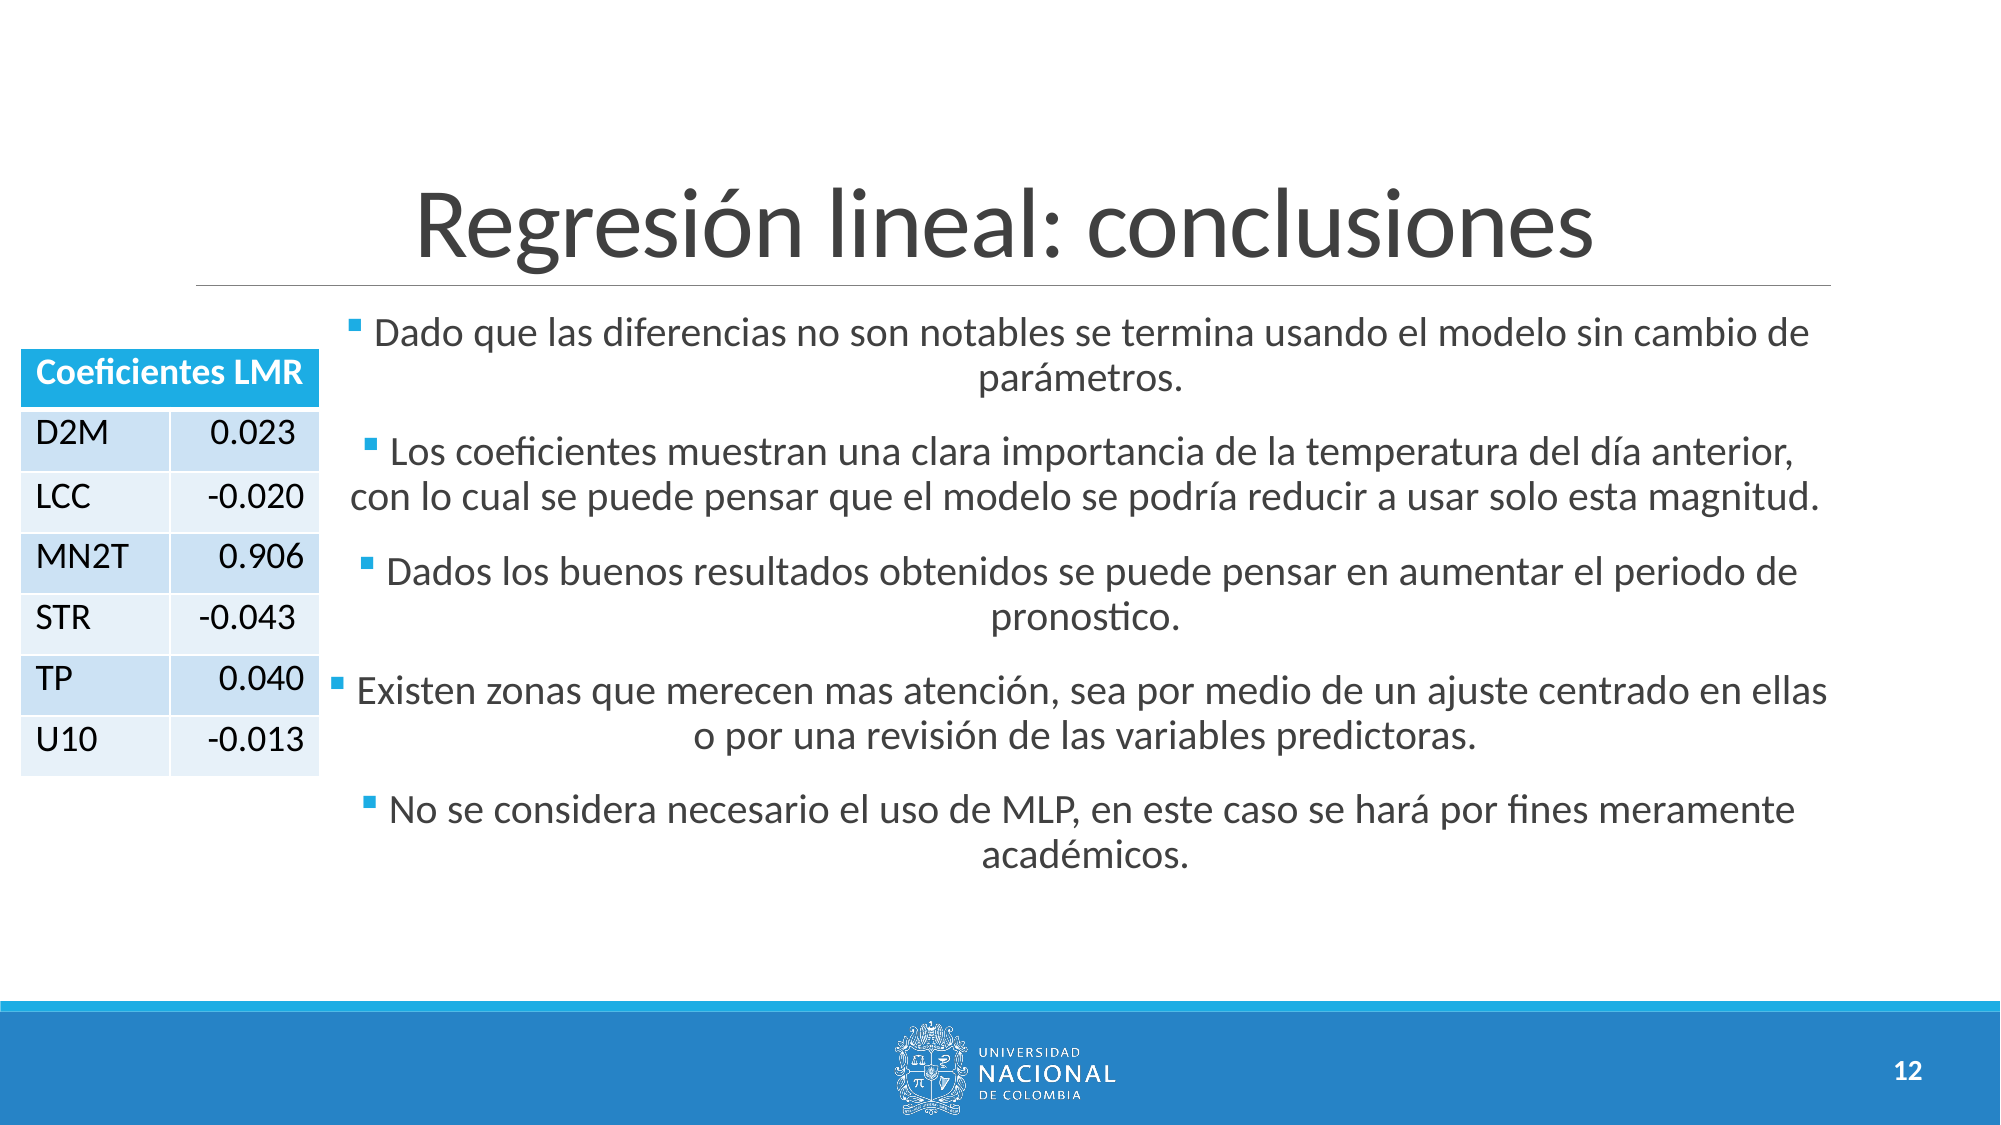

# Regresión lineal: conclusiones
 Dado que las diferencias no son notables se termina usando el modelo sin cambio de parámetros.
 Los coeficientes muestran una clara importancia de la temperatura del día anterior, con lo cual se puede pensar que el modelo se podría reducir a usar solo esta magnitud.
 Dados los buenos resultados obtenidos se puede pensar en aumentar el periodo de pronostico.
 Existen zonas que merecen mas atención, sea por medio de un ajuste centrado en ellas o por una revisión de las variables predictoras.
 No se considera necesario el uso de MLP, en este caso se hará por fines meramente académicos.

| Coeficientes LMR |  |
| --- | --- |
| D2M | 0.023 |
| LCC | -0.020 |
| MN2T | 0.906 |
| STR | -0.043 |
| TP | 0.040 |
| U10 | -0.013 |
12